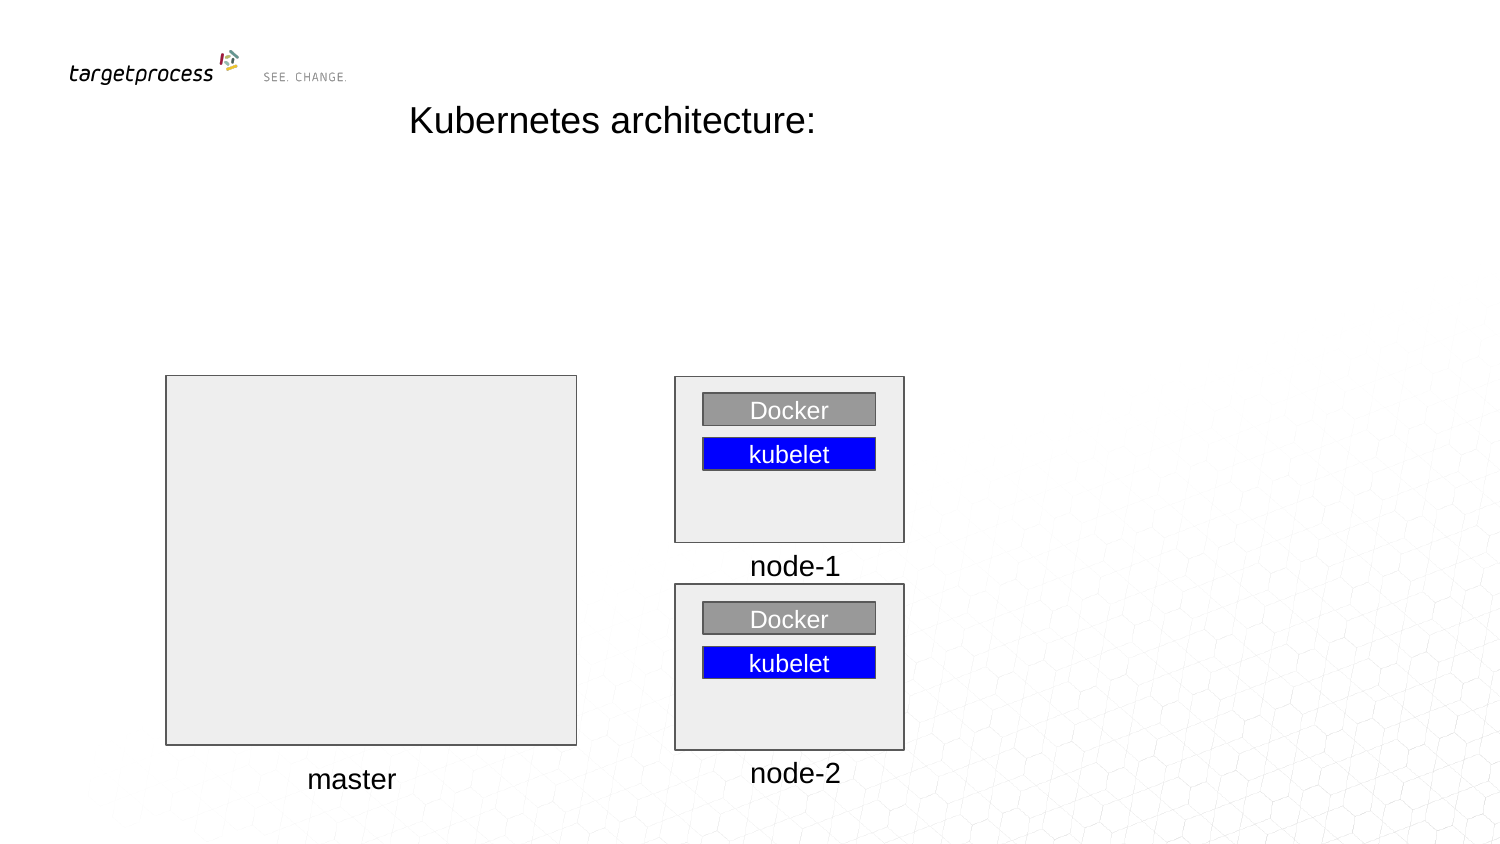

Kubernetes architecture:
YAM (Declarative DSL)

Docker
kubelet
node-1

Docker
kubelet
node-2
master